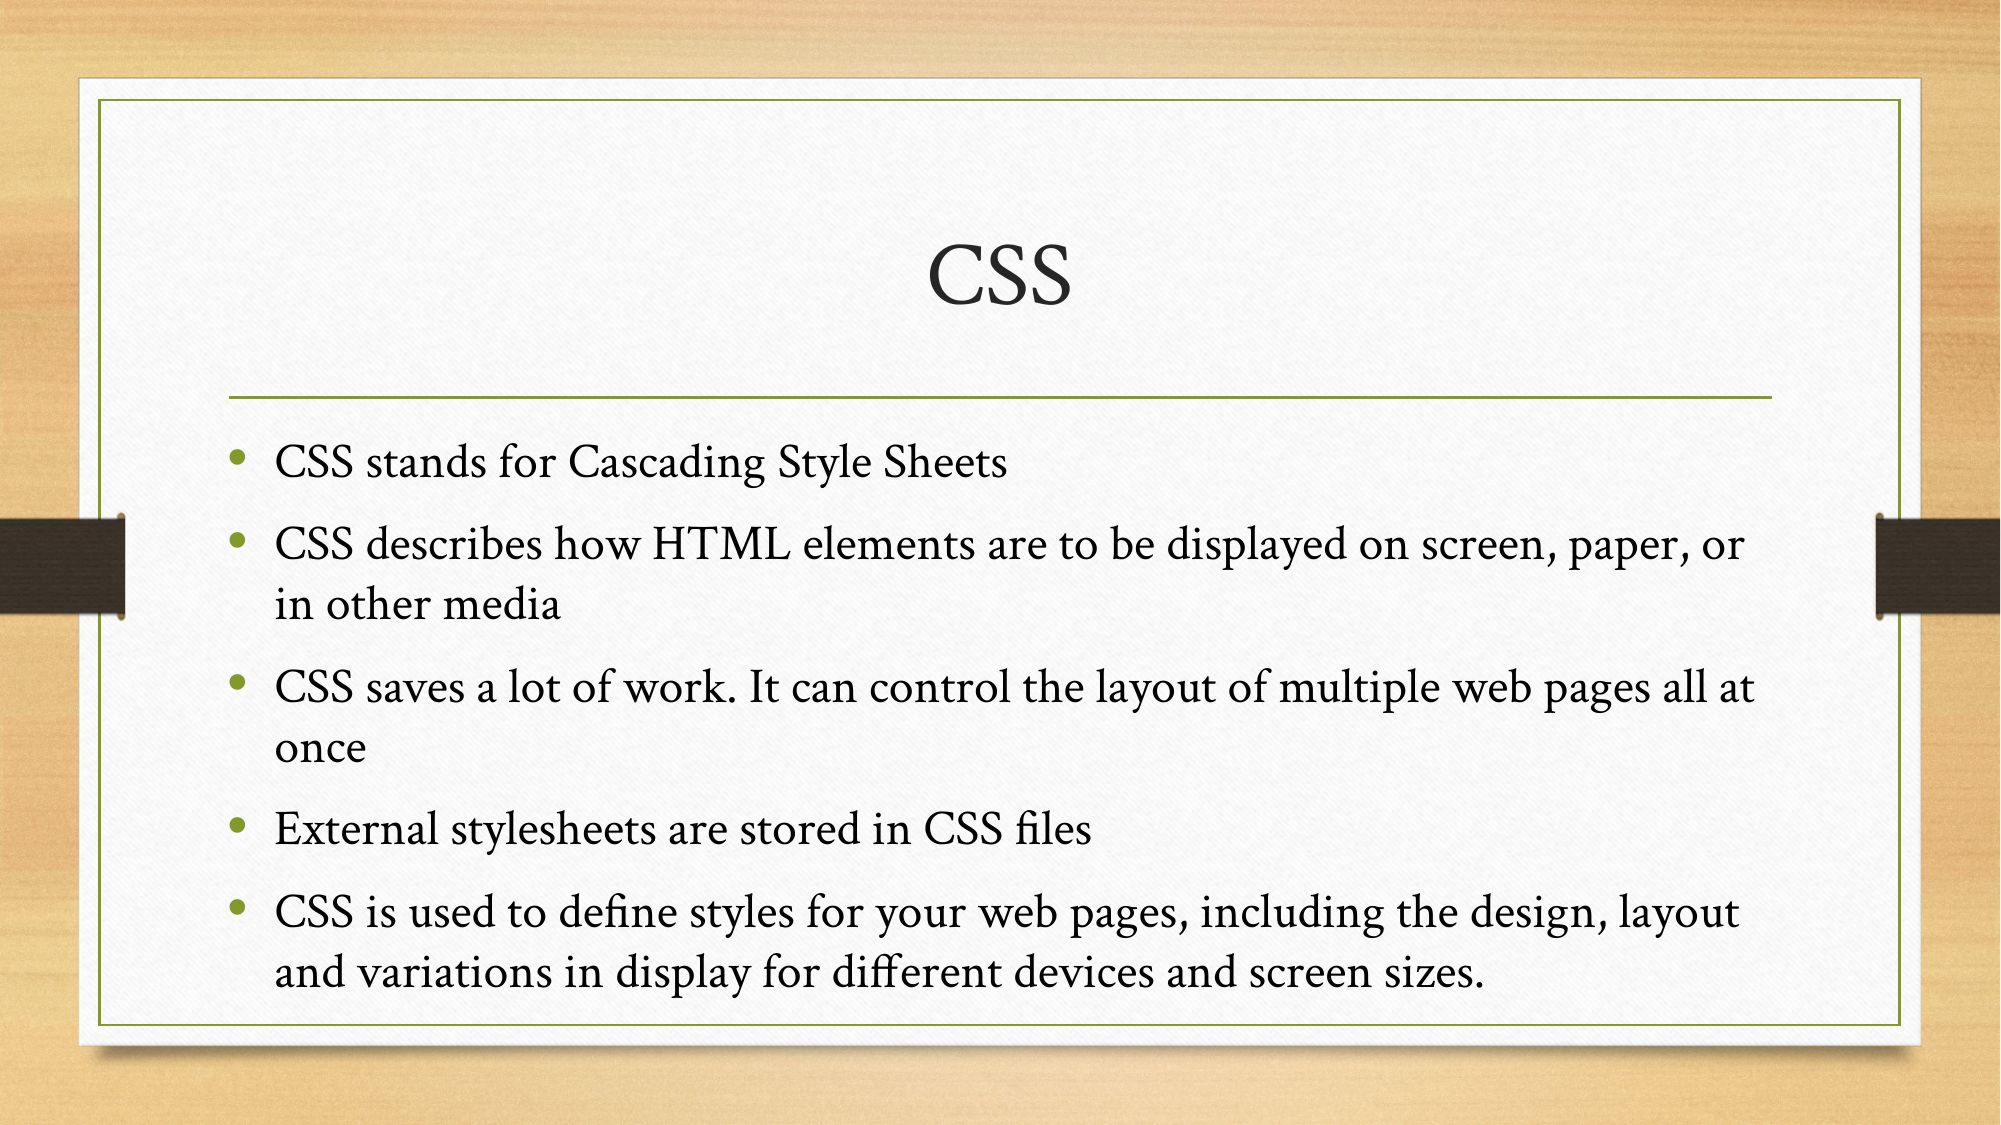

# CSS
CSS stands for Cascading Style Sheets
CSS describes how HTML elements are to be displayed on screen, paper, or in other media
CSS saves a lot of work. It can control the layout of multiple web pages all at once
External stylesheets are stored in CSS files
CSS is used to define styles for your web pages, including the design, layout and variations in display for different devices and screen sizes.